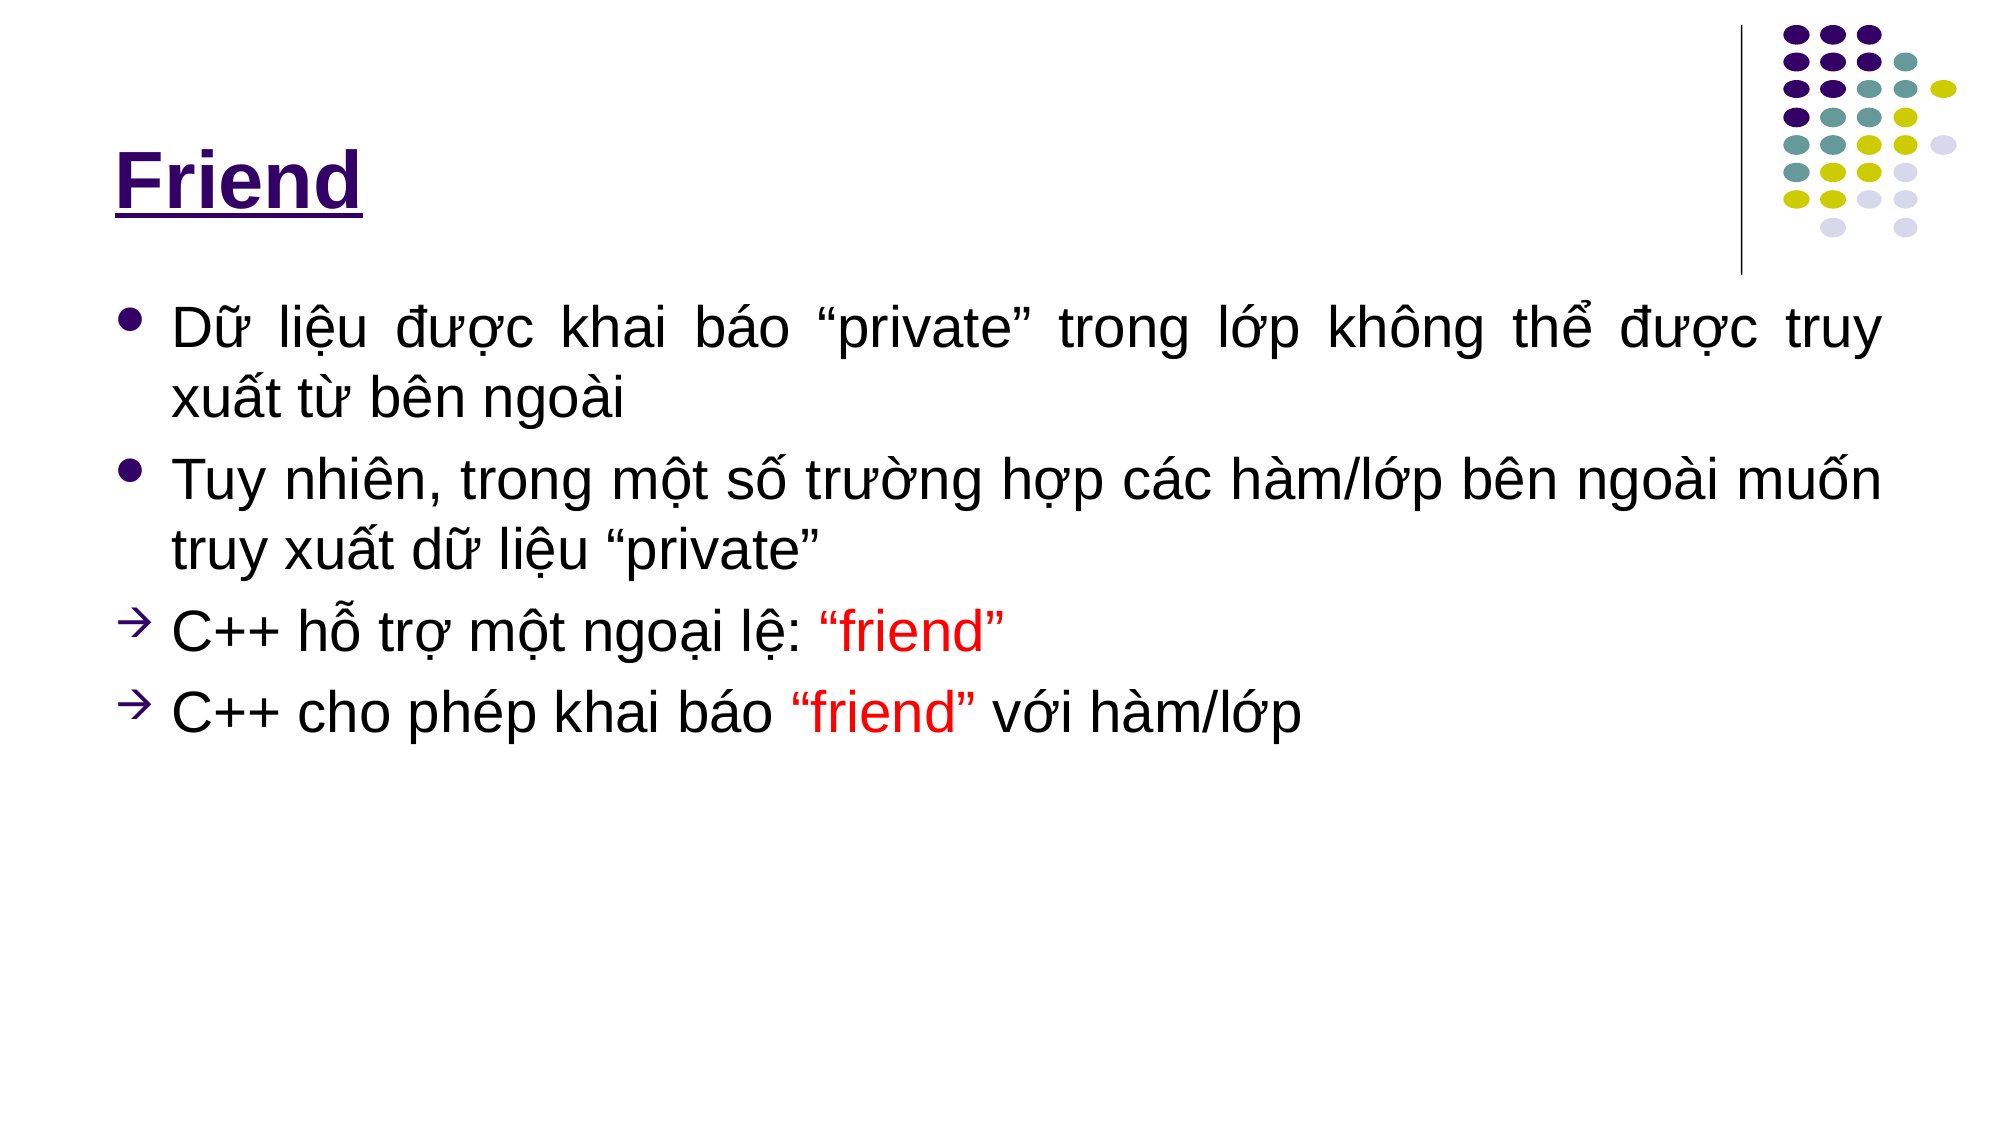

# Friend
Dữ liệu được khai báo “private” trong lớp không thể được truy xuất từ bên ngoài
Tuy nhiên, trong một số trường hợp các hàm/lớp bên ngoài muốn truy xuất dữ liệu “private”
C++ hỗ trợ một ngoại lệ: “friend”
C++ cho phép khai báo “friend” với hàm/lớp